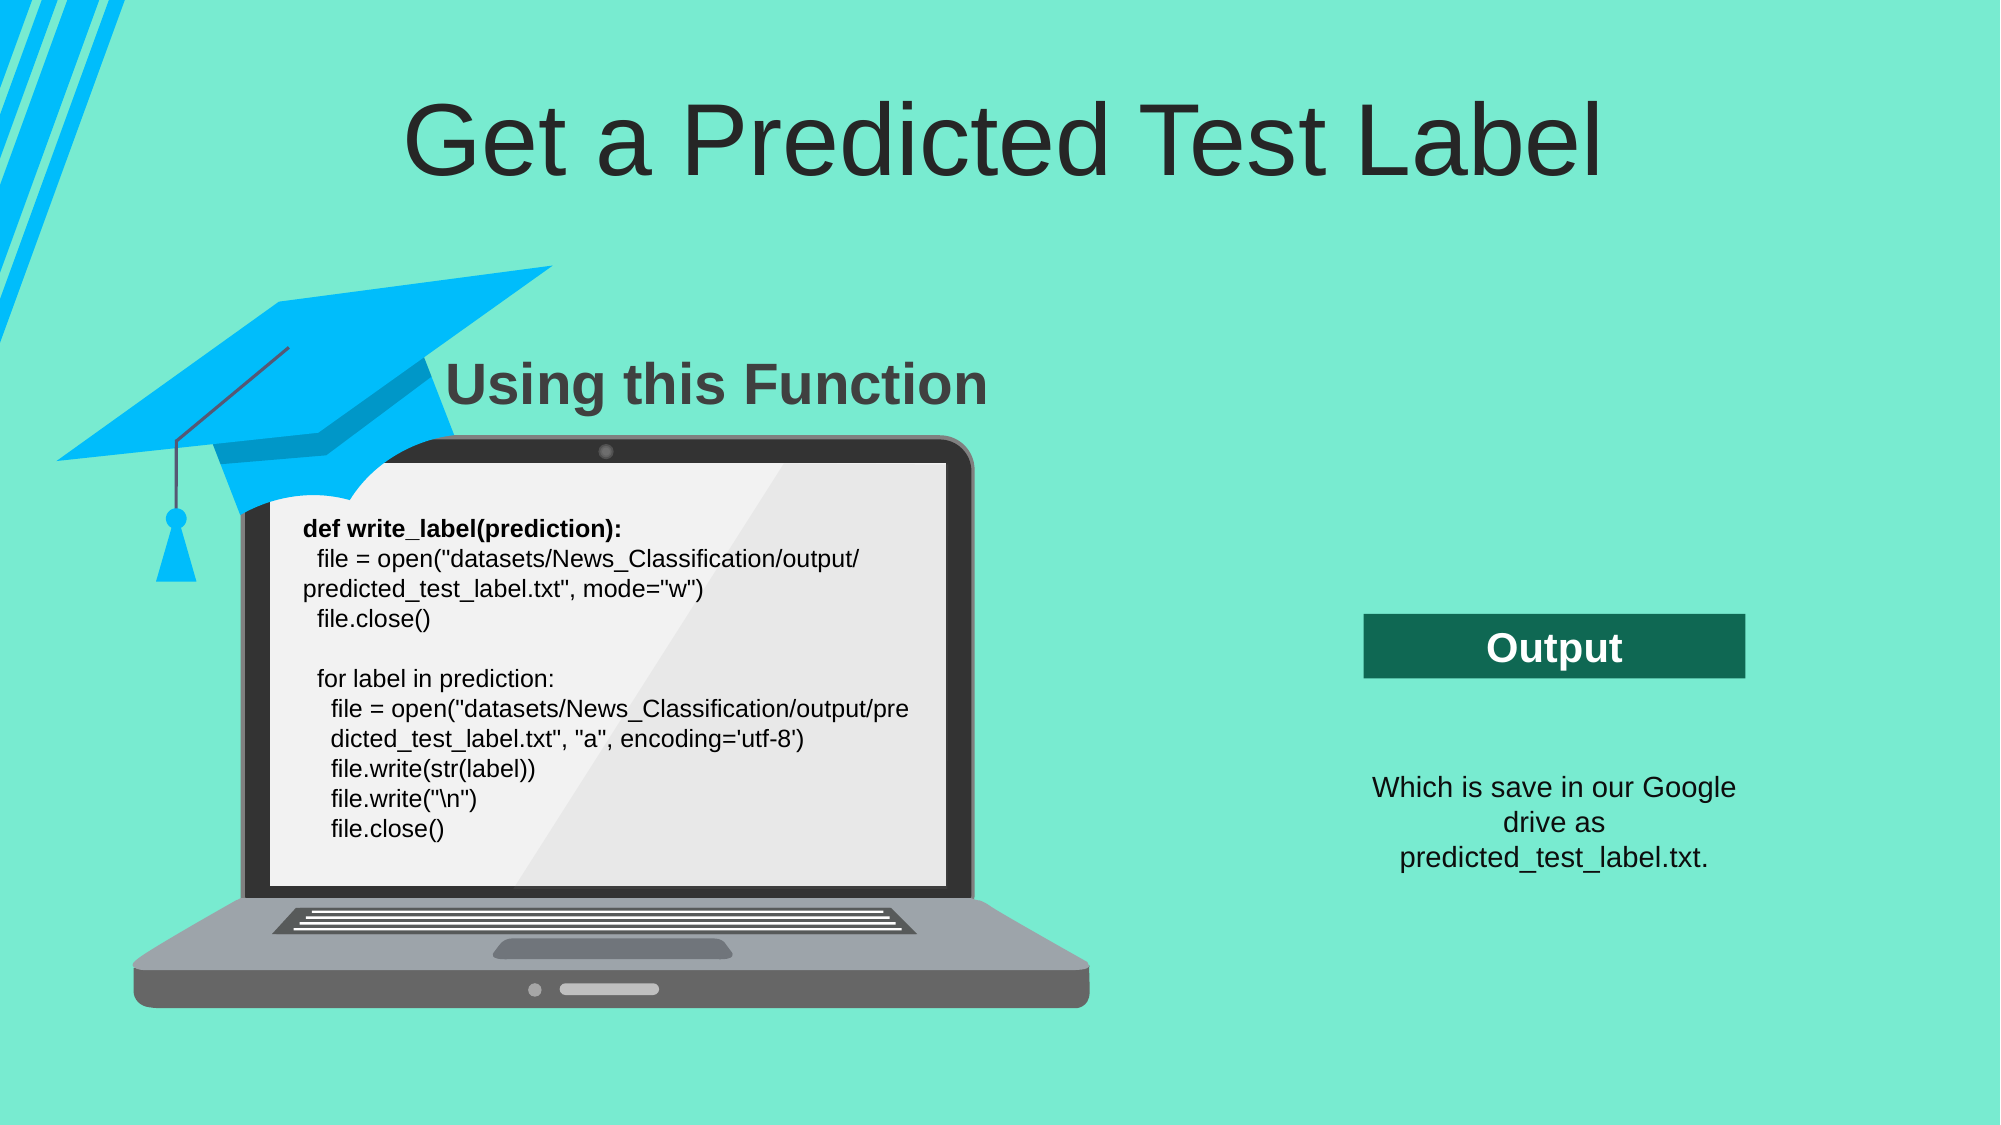

Get a Predicted Test Label

Using this Function
def write_label(prediction):
  file = open("datasets/News_Classification/output/predicted_test_label.txt", mode="w")
  file.close()

  for label in prediction:
    file = open("datasets/News_Classification/output/pre     dicted_test_label.txt", "a", encoding='utf-8')
    file.write(str(label))
    file.write("\n")
    file.close()
Output
Which is save in our Google drive as predicted_test_label.txt.